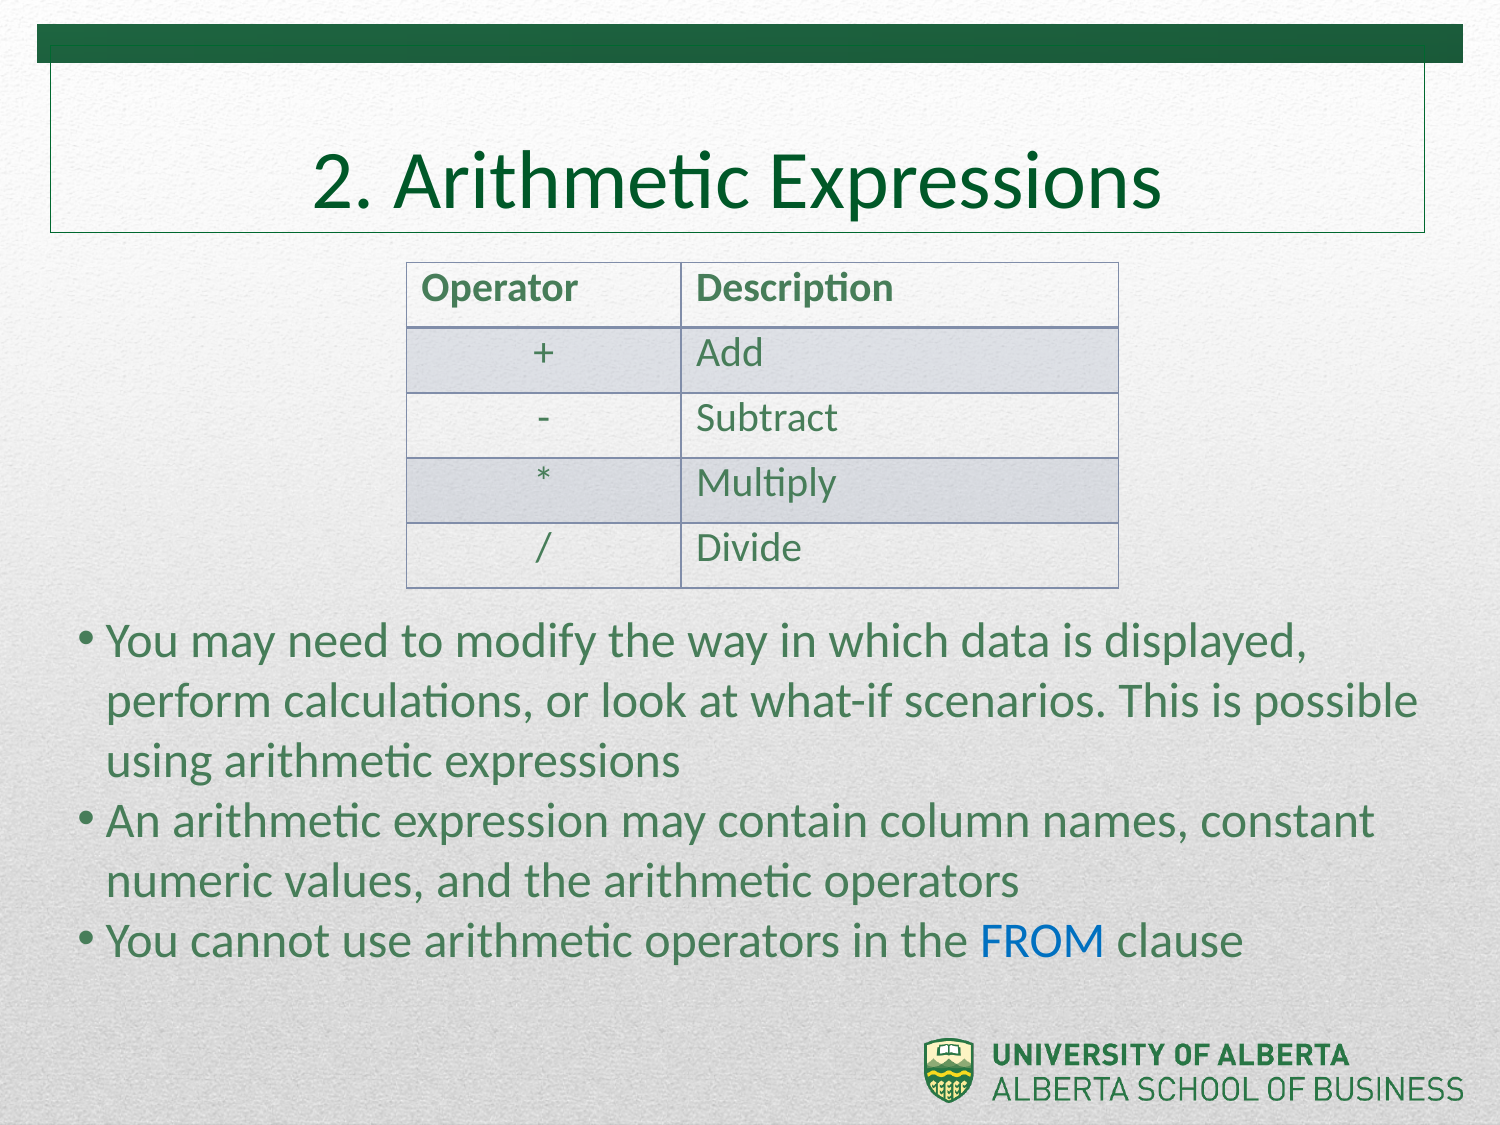

# 2. Arithmetic Expressions
| Operator | Description |
| --- | --- |
| + | Add |
| - | Subtract |
| \* | Multiply |
| / | Divide |
You may need to modify the way in which data is displayed, perform calculations, or look at what-if scenarios. This is possible using arithmetic expressions
An arithmetic expression may contain column names, constant numeric values, and the arithmetic operators
You cannot use arithmetic operators in the FROM clause